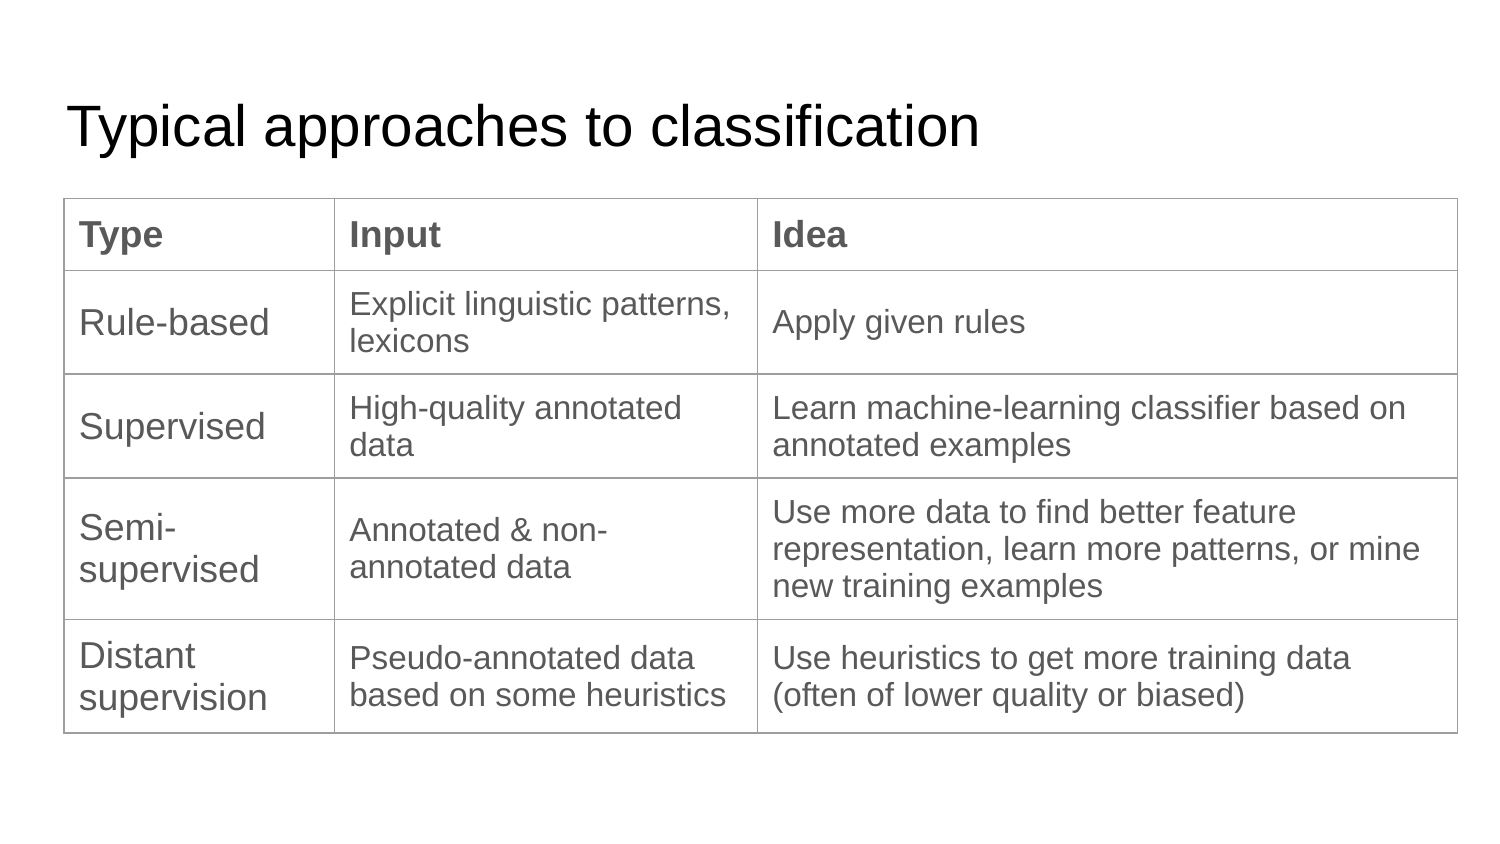

# Typical approaches to classification
| Type | Input | Idea |
| --- | --- | --- |
| Rule-based | Explicit linguistic patterns, lexicons | Apply given rules |
| Supervised | High-quality annotated data | Learn machine-learning classifier based on annotated examples |
| Semi- supervised | Annotated & non-annotated data | Use more data to find better feature representation, learn more patterns, or mine new training examples |
| Distant supervision | Pseudo-annotated data based on some heuristics | Use heuristics to get more training data (often of lower quality or biased) |